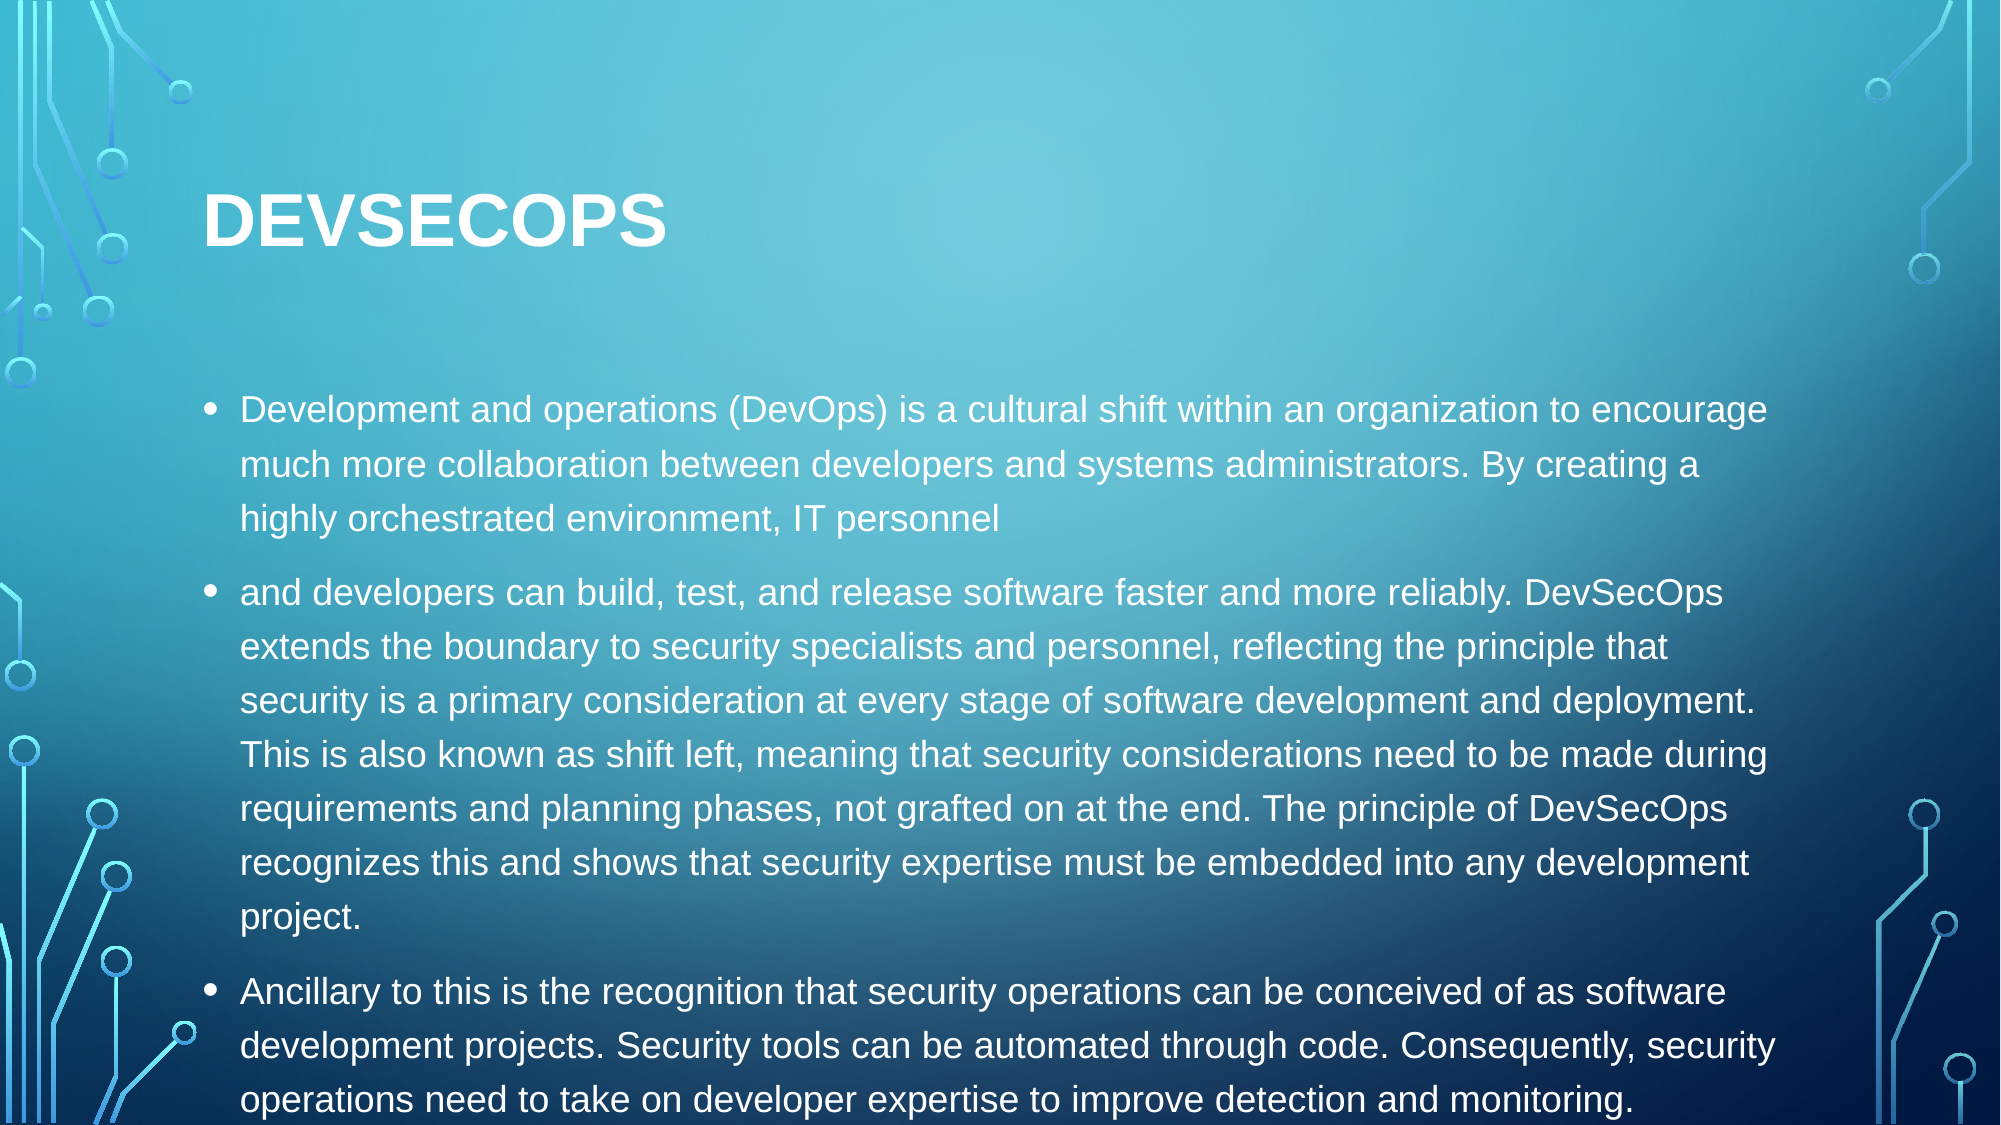

# DevSecOps
Development and operations (DevOps) is a cultural shift within an organization to encourage much more collaboration between developers and systems administrators. By creating a highly orchestrated environment, IT personnel
and developers can build, test, and release software faster and more reliably. DevSecOps extends the boundary to security specialists and personnel, reflecting the principle that security is a primary consideration at every stage of software development and deployment. This is also known as shift left, meaning that security considerations need to be made during requirements and planning phases, not grafted on at the end. The principle of DevSecOps recognizes this and shows that security expertise must be embedded into any development project.
Ancillary to this is the recognition that security operations can be conceived of as software development projects. Security tools can be automated through code. Consequently, security operations need to take on developer expertise to improve detection and monitoring.